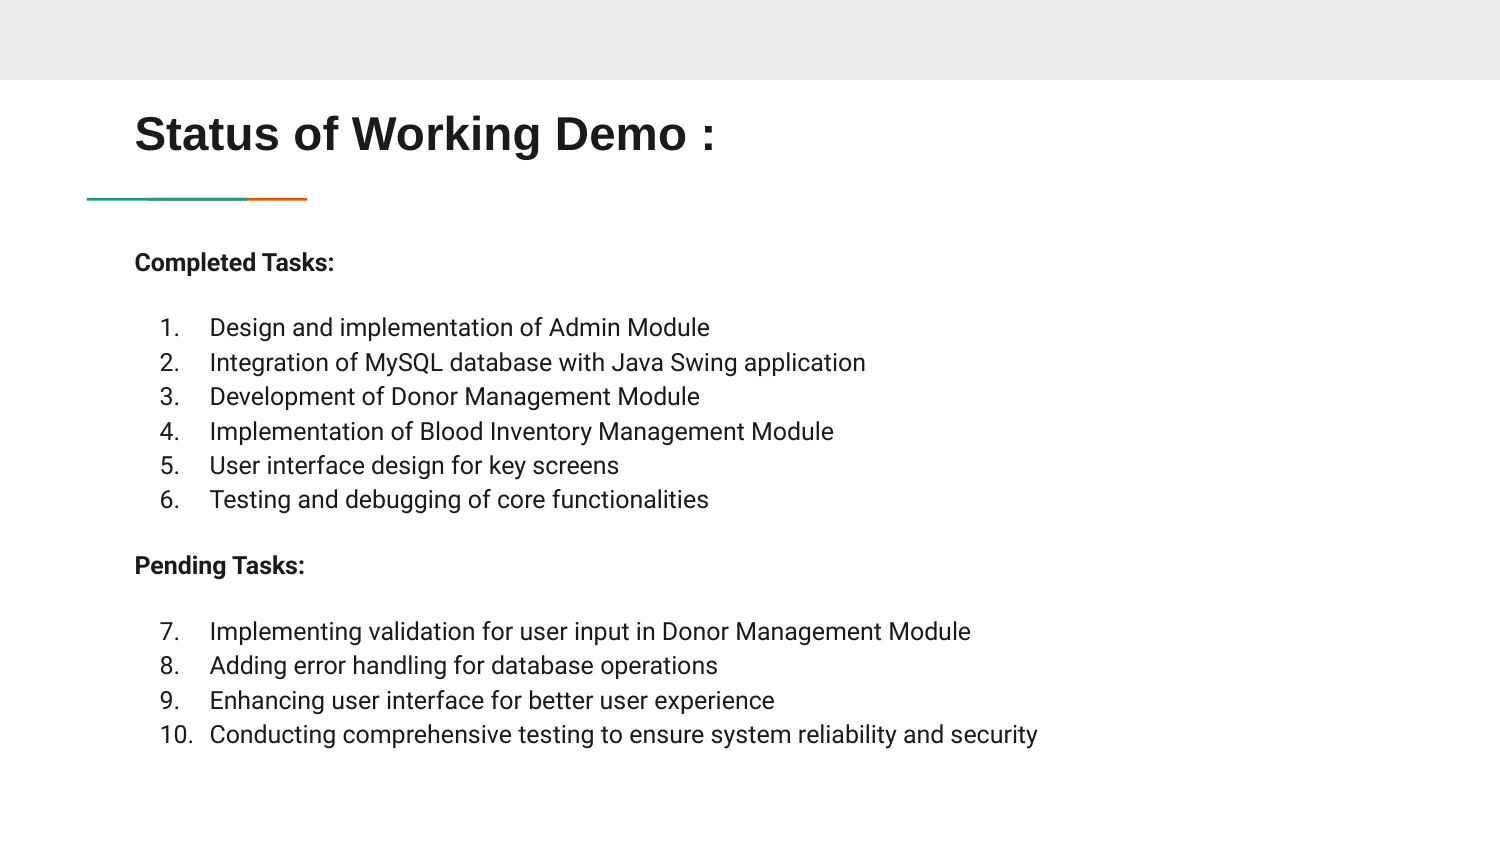

# Status of Working Demo :
Completed Tasks:
Design and implementation of Admin Module
Integration of MySQL database with Java Swing application
Development of Donor Management Module
Implementation of Blood Inventory Management Module
User interface design for key screens
Testing and debugging of core functionalities
Pending Tasks:
Implementing validation for user input in Donor Management Module
Adding error handling for database operations
Enhancing user interface for better user experience
Conducting comprehensive testing to ensure system reliability and security